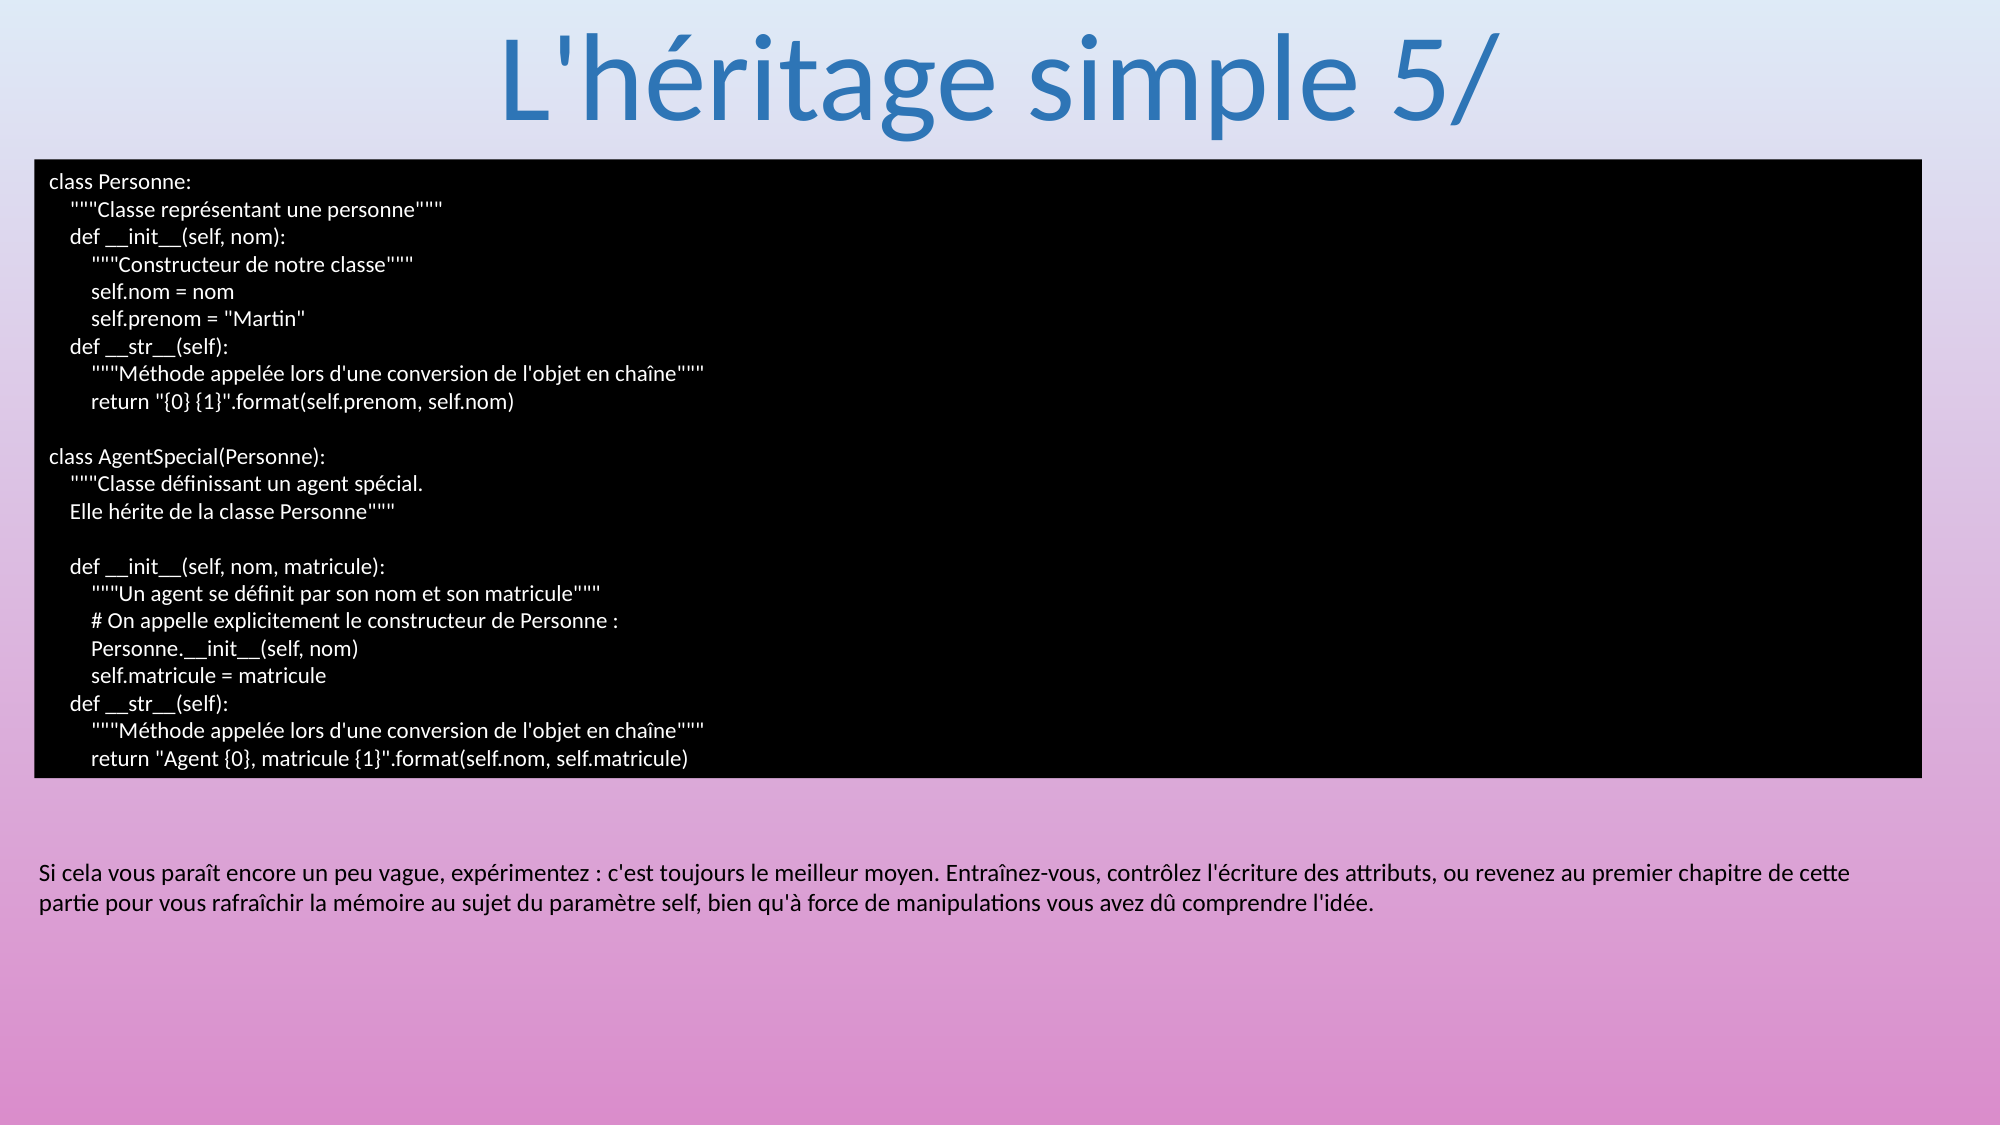

# L'héritage simple 5/

class Personne:
    """Classe représentant une personne"""
    def __init__(self, nom):
        """Constructeur de notre classe"""
        self.nom = nom
        self.prenom = "Martin"
    def __str__(self):
        """Méthode appelée lors d'une conversion de l'objet en chaîne"""
        return "{0} {1}".format(self.prenom, self.nom)

class AgentSpecial(Personne):
    """Classe définissant un agent spécial.
    Elle hérite de la classe Personne"""

    def __init__(self, nom, matricule):
        """Un agent se définit par son nom et son matricule"""
        # On appelle explicitement le constructeur de Personne :
        Personne.__init__(self, nom)
        self.matricule = matricule
    def __str__(self):
        """Méthode appelée lors d'une conversion de l'objet en chaîne"""
        return "Agent {0}, matricule {1}".format(self.nom, self.matricule)
Si cela vous paraît encore un peu vague, expérimentez : c'est toujours le meilleur moyen. Entraînez-vous, contrôlez l'écriture des attributs, ou revenez au premier chapitre de cette partie pour vous rafraîchir la mémoire au sujet du paramètre self, bien qu'à force de manipulations vous avez dû comprendre l'idée.

368